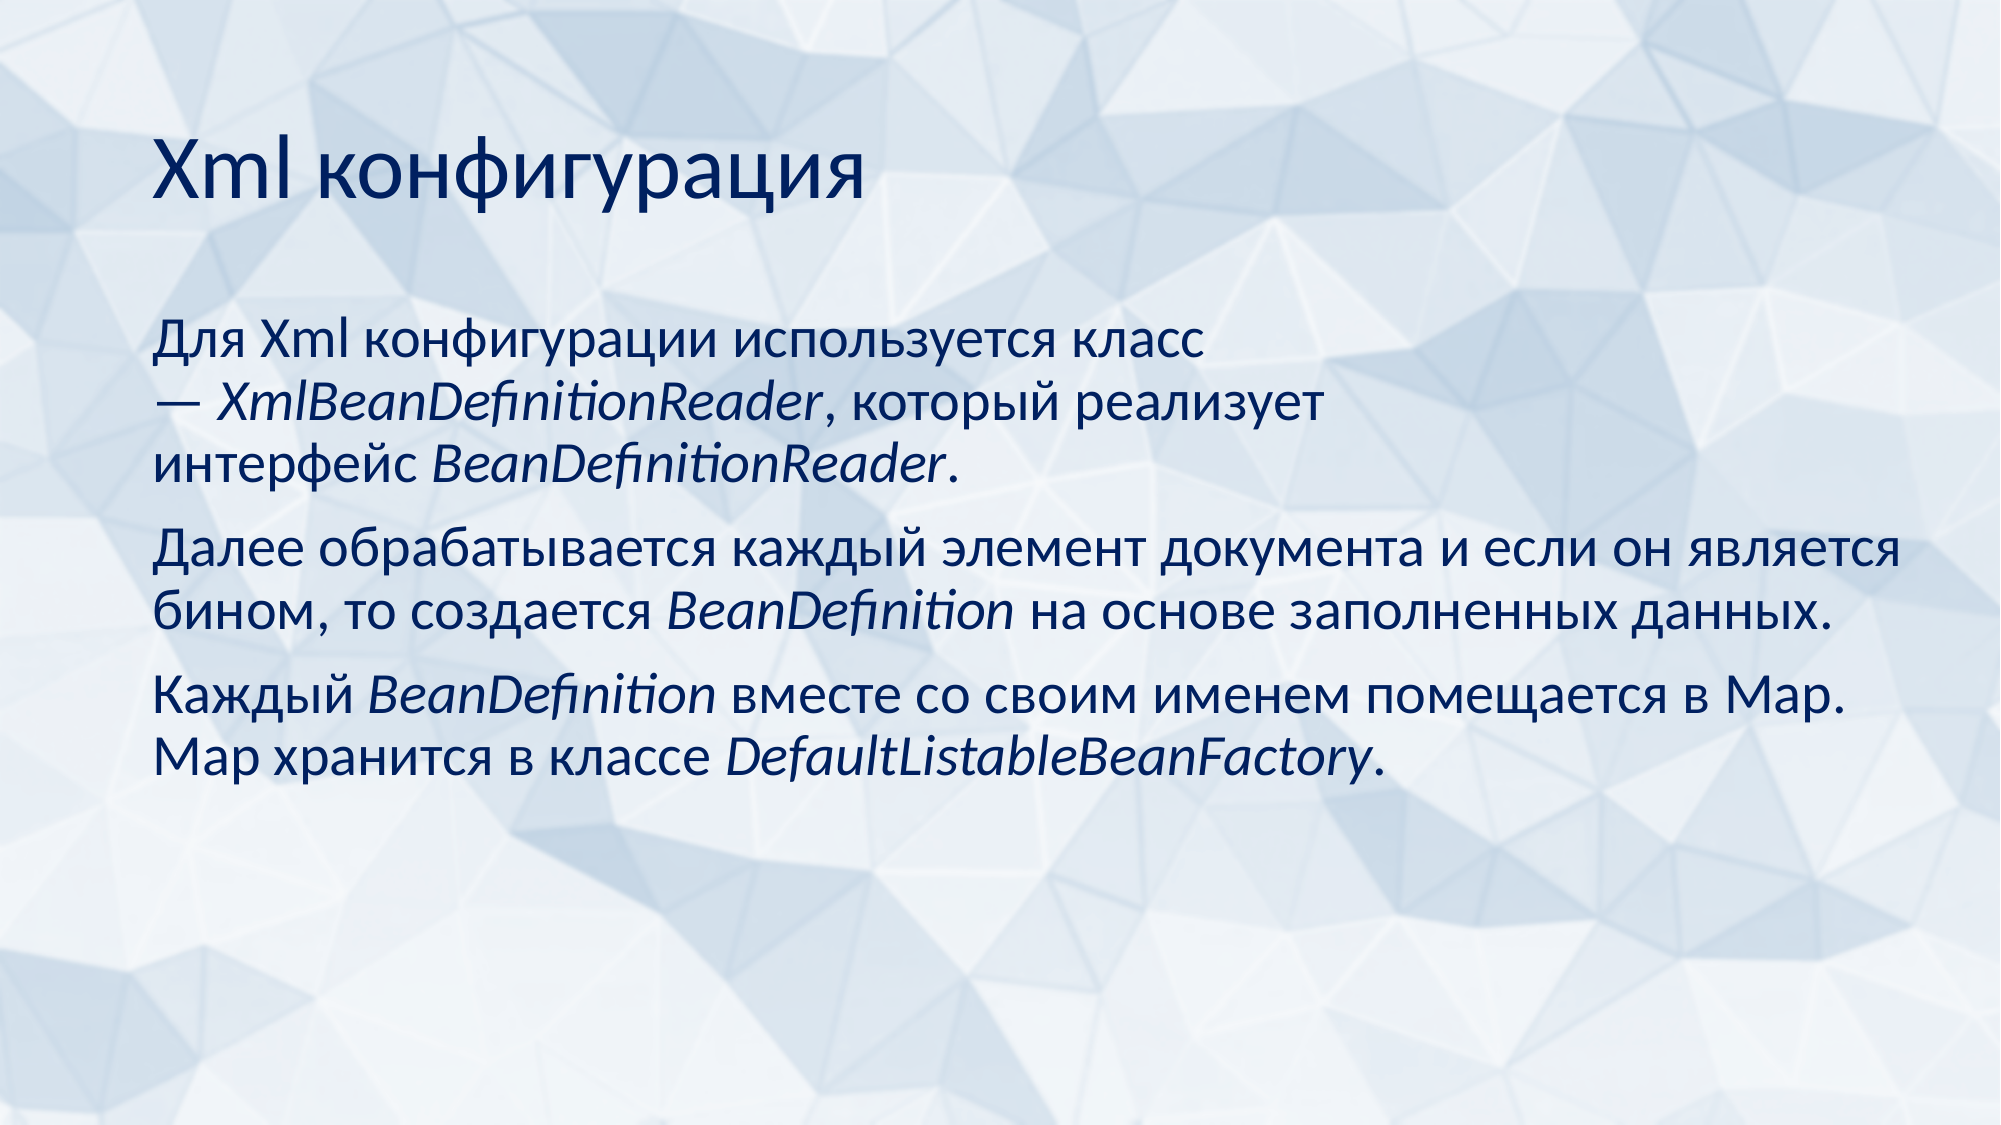

# Xml конфигурация
Для Xml конфигурации используется класс — XmlBeanDefinitionReader, который реализует интерфейс BeanDefinitionReader.
Далее обрабатывается каждый элемент документа и если он является бином, то создается BeanDefinition на основе заполненных данных.
Каждый BeanDefinition вместе со своим именем помещается в Map. Map хранится в классе DefaultListableBeanFactory.